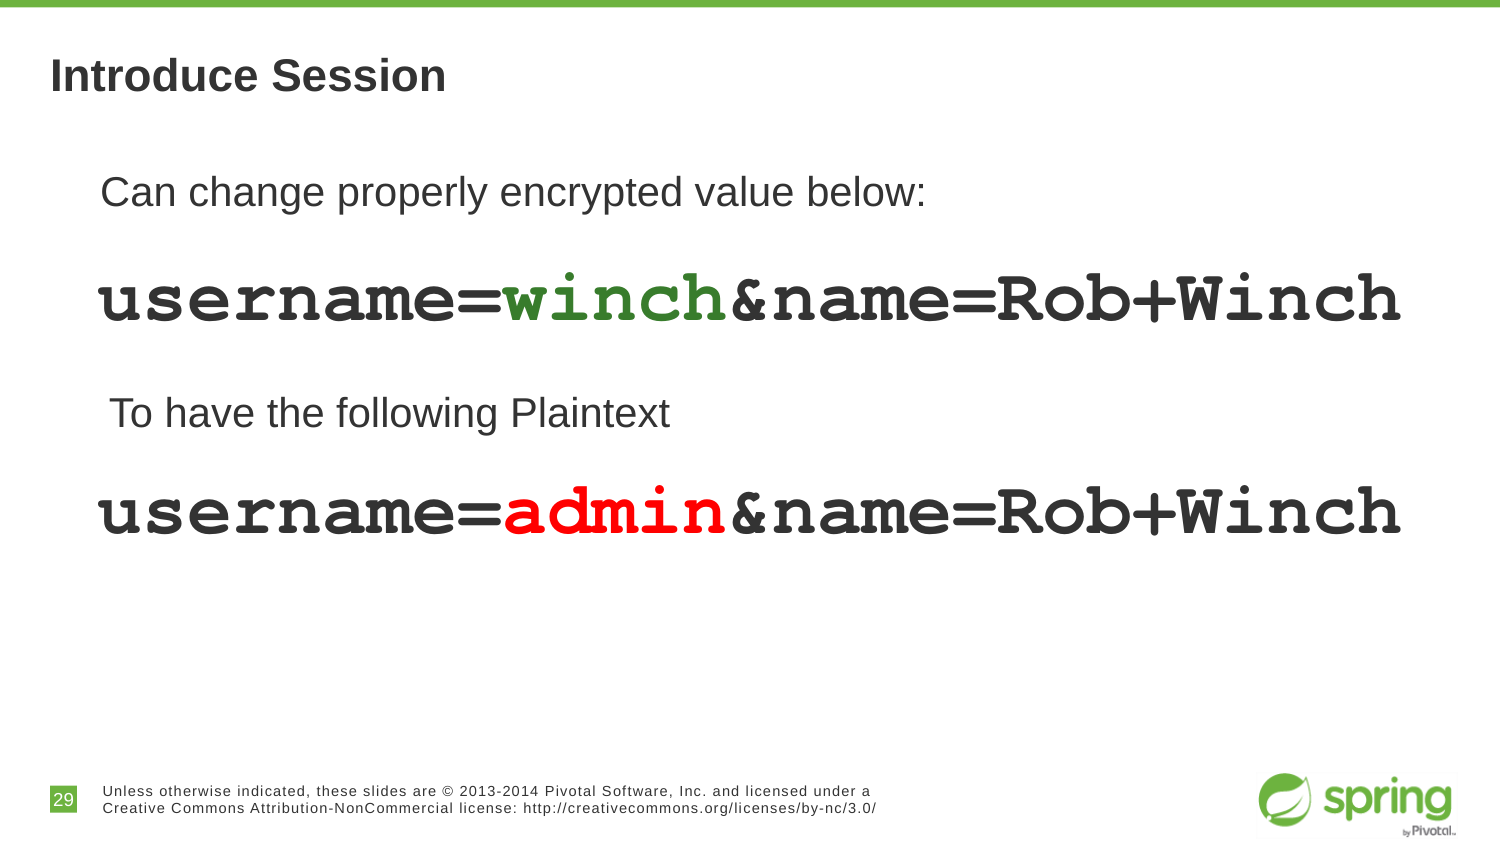

# Introduce Session
Can change properly encrypted value below:
username=winch&name=Rob+Winch
To have the following Plaintext
username=admin&name=Rob+Winch